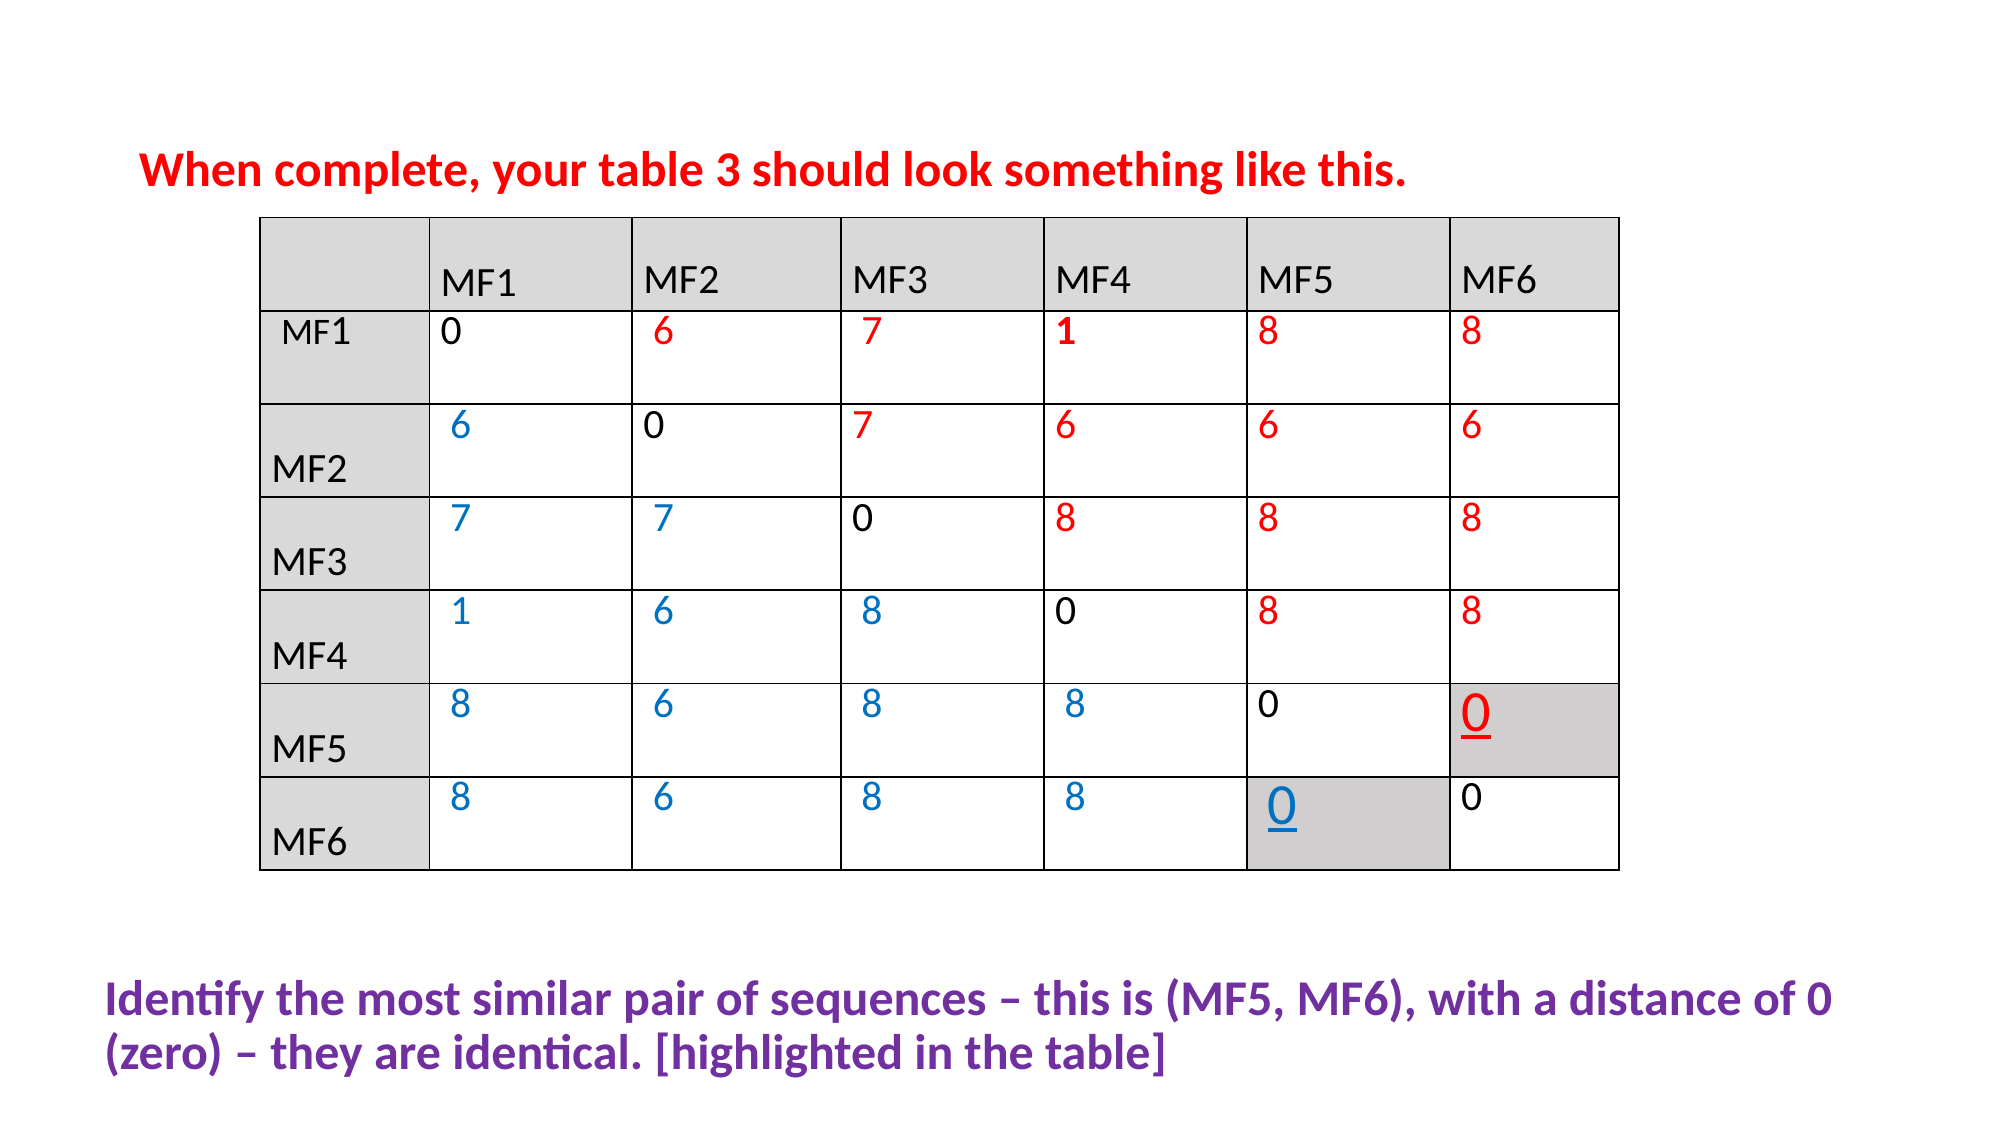

When complete, your table 3 should look something like this.
|  | MF1 | MF2 | MF3 | MF4 | MF5 | MF6 |
| --- | --- | --- | --- | --- | --- | --- |
| MF1 | 0 | 6 | 7 | 1 | 8 | 8 |
| MF2 | 6 | 0 | 7 | 6 | 6 | 6 |
| MF3 | 7 | 7 | 0 | 8 | 8 | 8 |
| MF4 | 1 | 6 | 8 | 0 | 8 | 8 |
| MF5 | 8 | 6 | 8 | 8 | 0 | 0 |
| MF6 | 8 | 6 | 8 | 8 | 0 | 0 |
Identify the most similar pair of sequences – this is (MF5, MF6), with a distance of 0 (zero) – they are identical. [highlighted in the table]